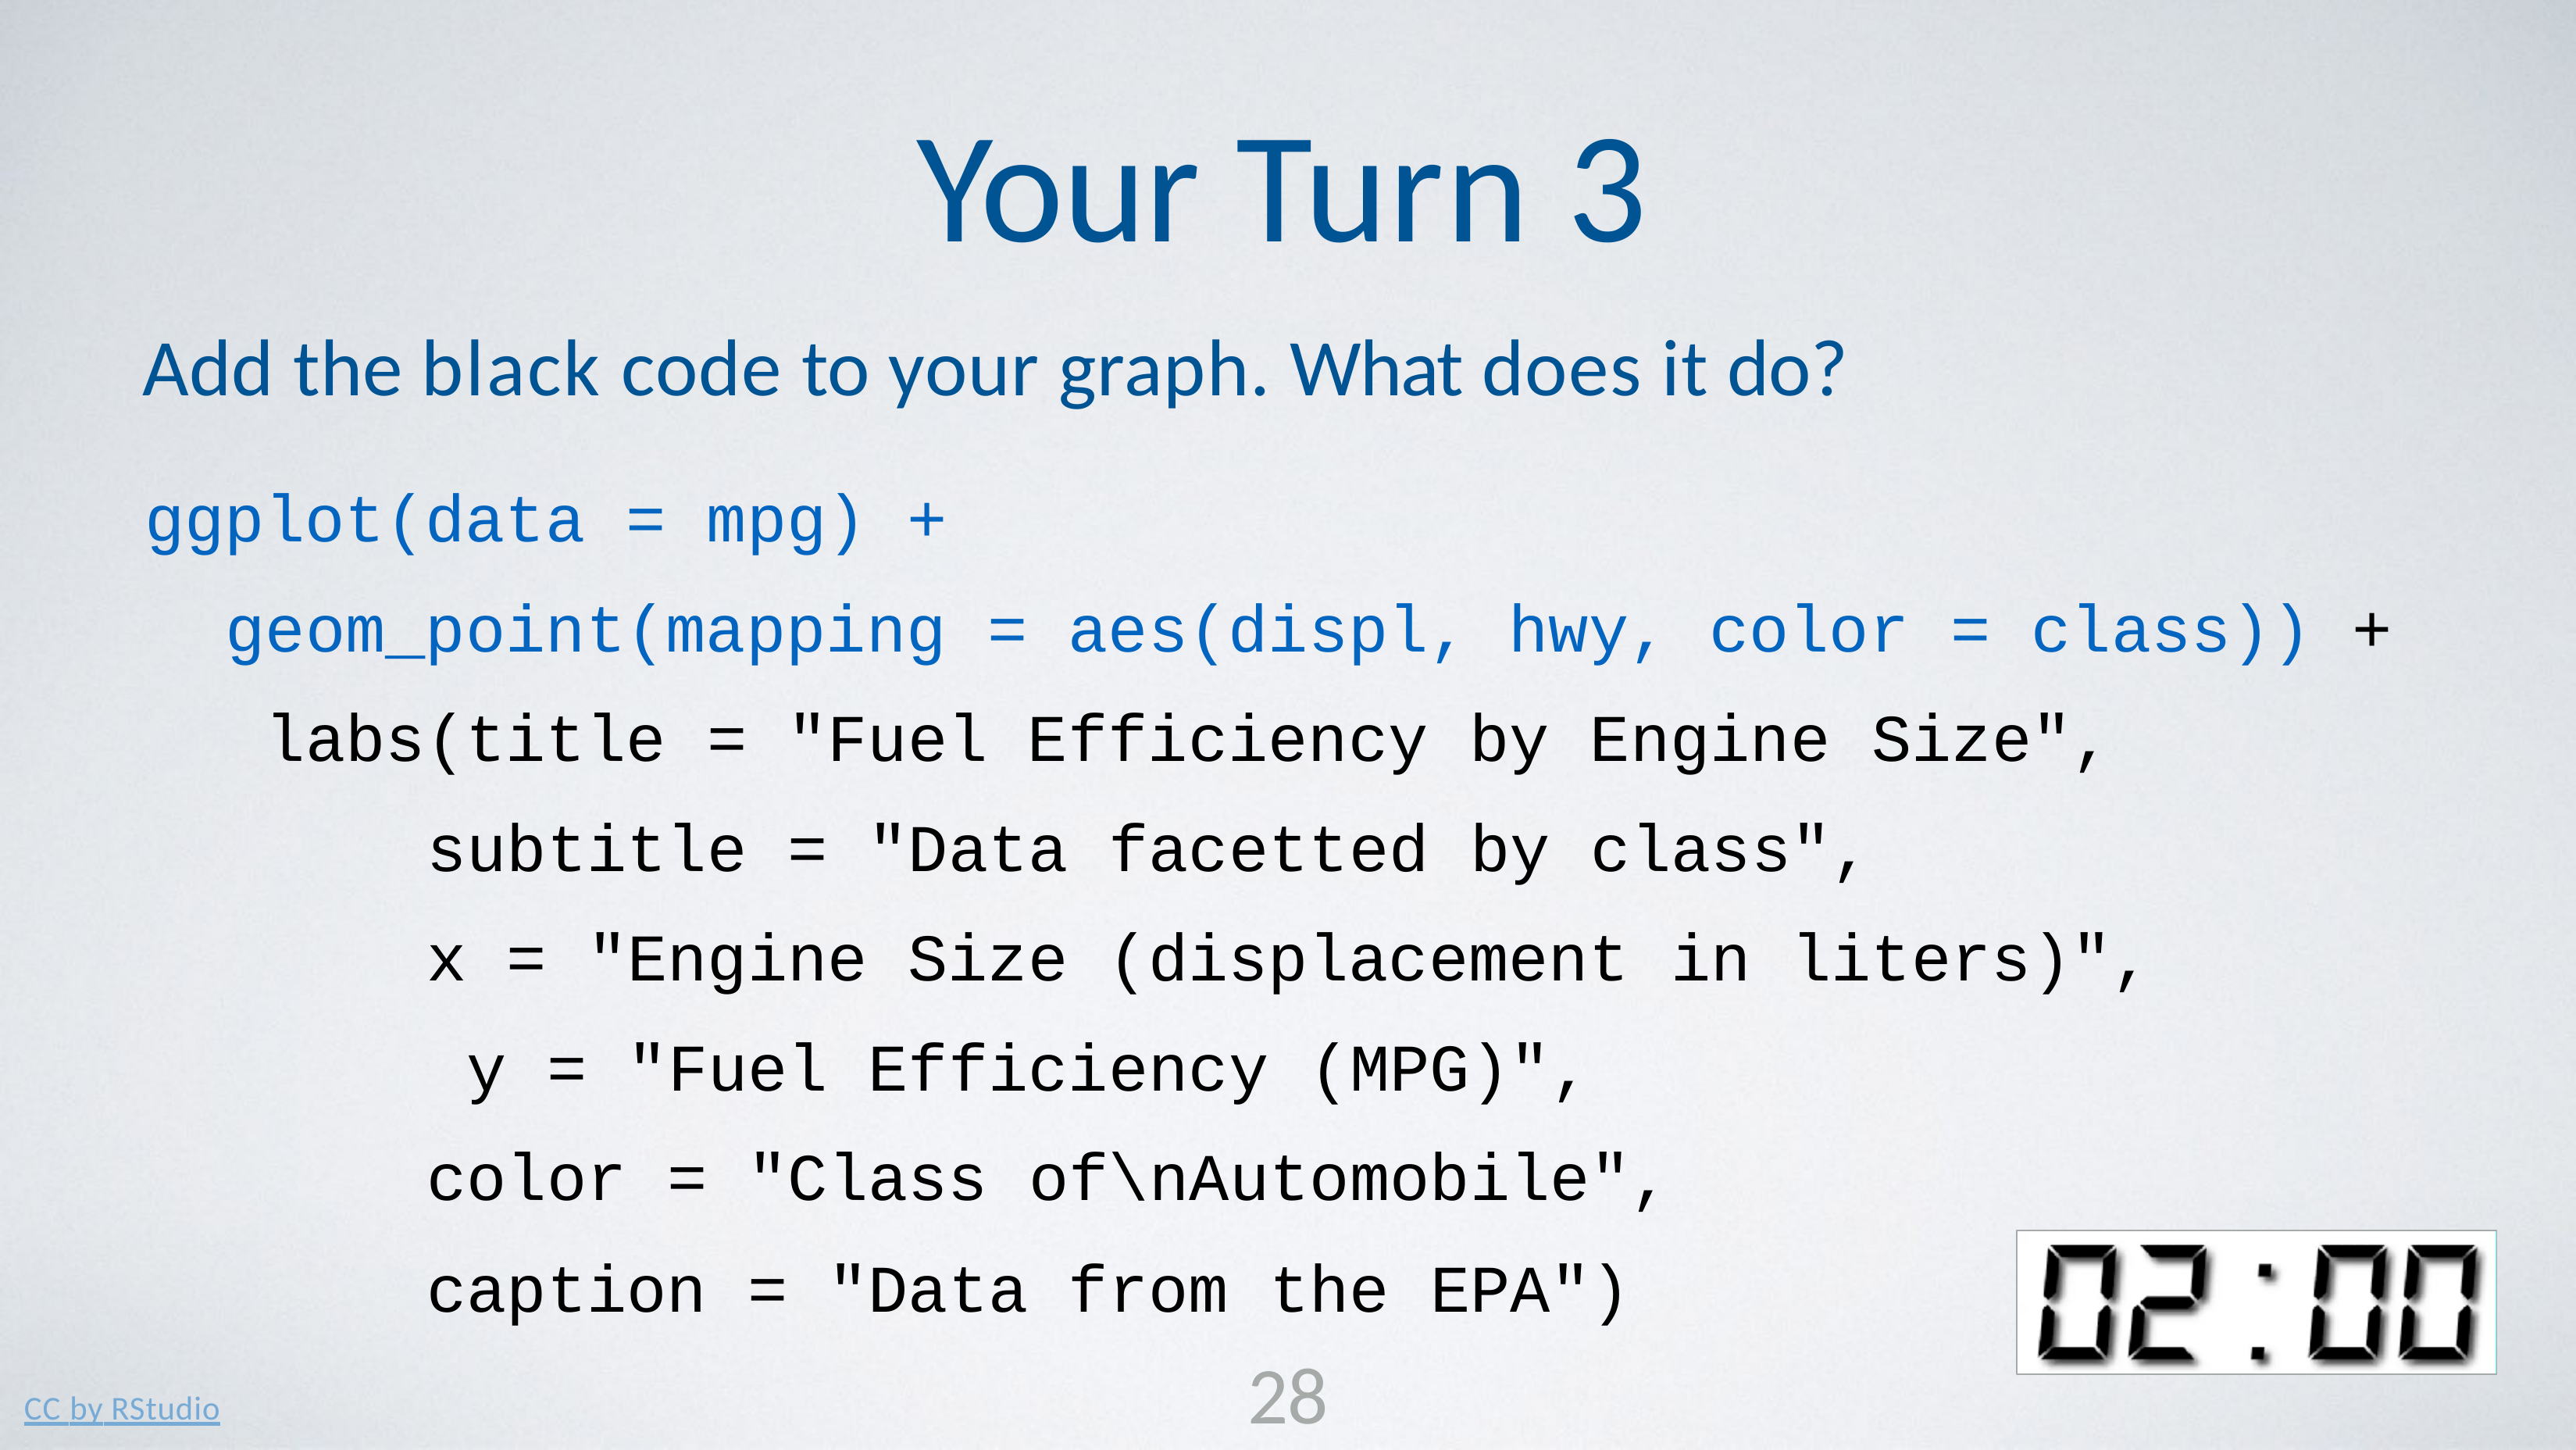

# Your Turn 3
Add the black code to your graph. What does it do?
ggplot(data = mpg) +
geom_point(mapping = aes(displ, hwy, color = class)) +  labs(title = "Fuel Efficiency by Engine Size",
subtitle = "Data facetted by class",
x = "Engine Size (displacement in liters)",  y = "Fuel Efficiency (MPG)",
color = "Class of\nAutomobile",
caption = "Data from the EPA")
28

CC by RStudio